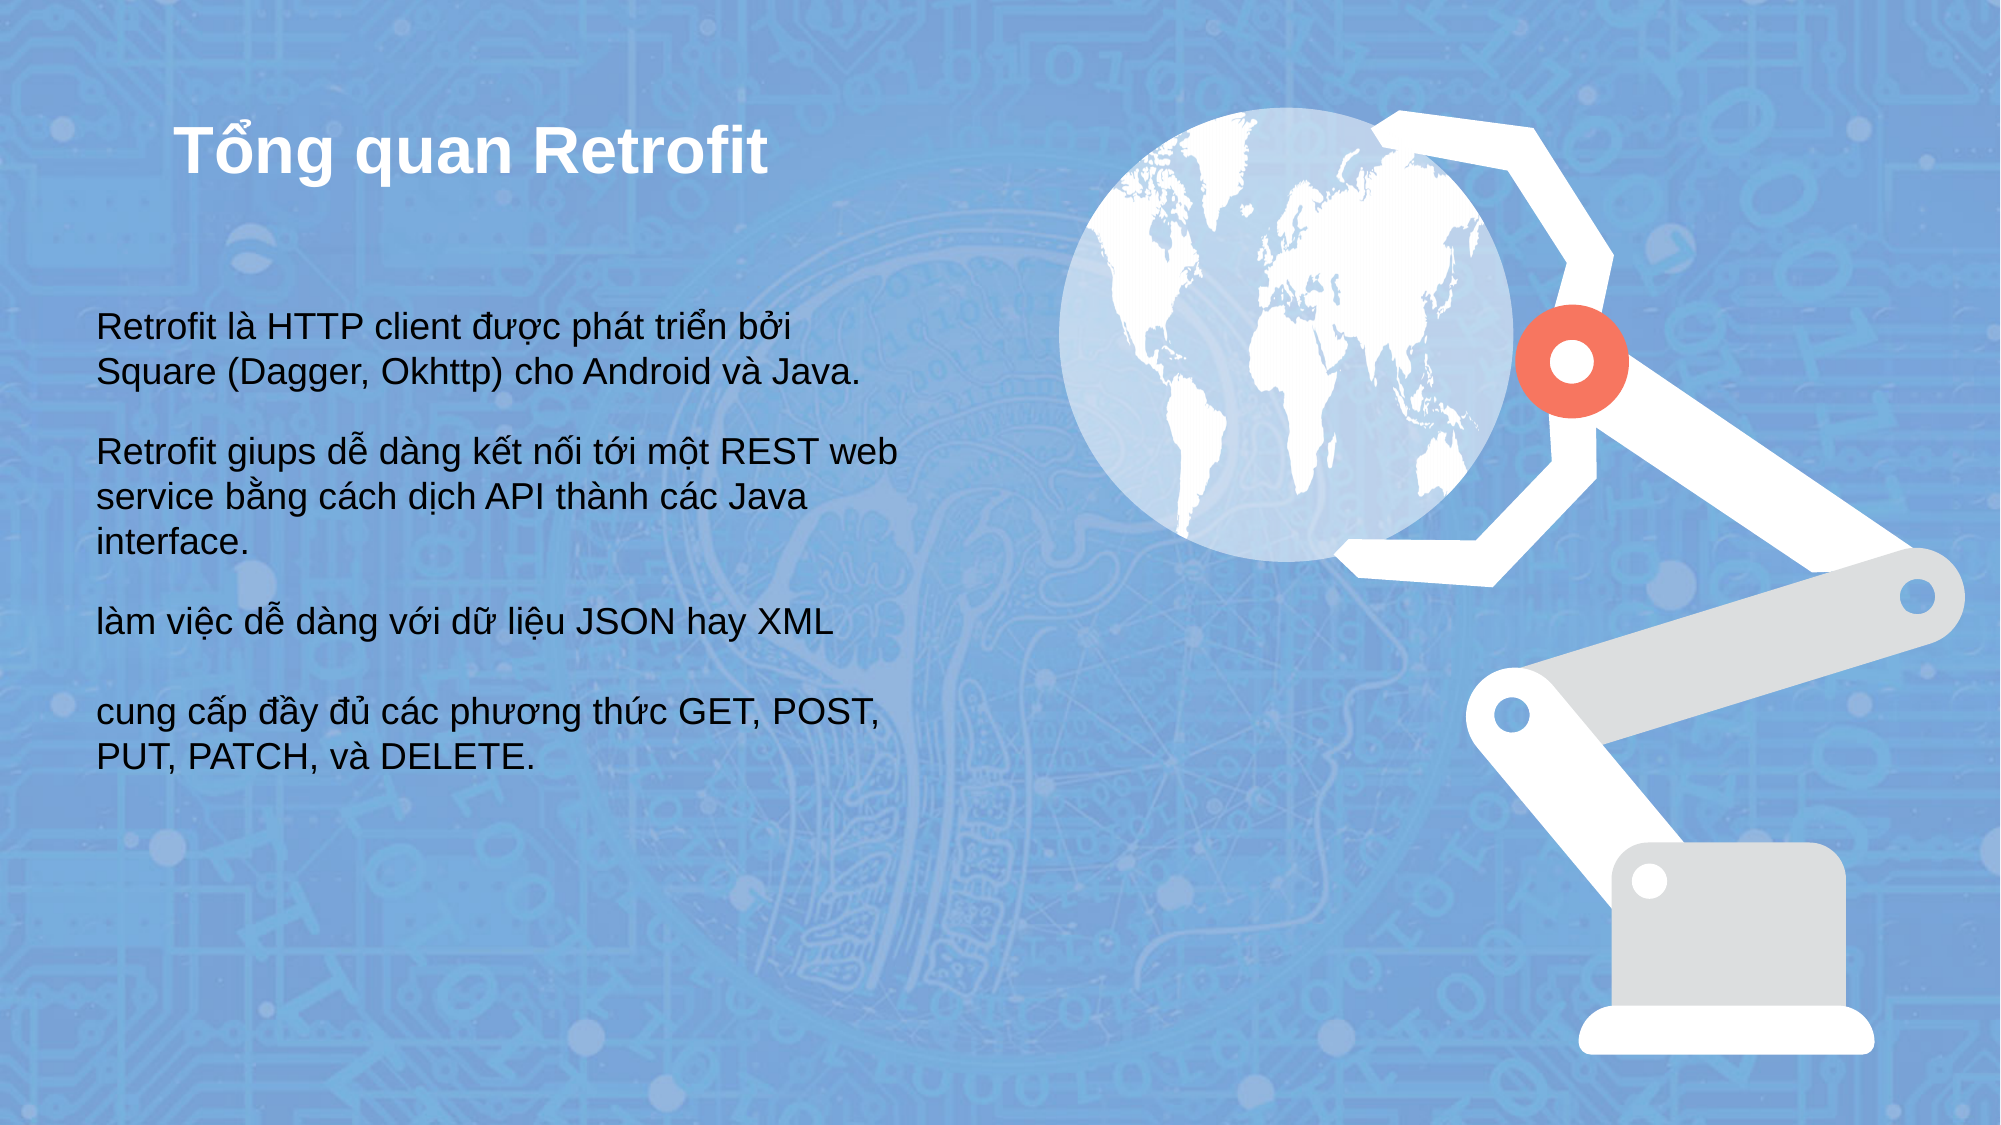

Tổng quan Retrofit

Retrofit là HTTP client được phát triển bởi Square (Dagger, Okhttp) cho Android và Java.

Retrofit giups dễ dàng kết nối tới một REST web service bằng cách dịch API thành các Java interface.

làm việc dễ dàng với dữ liệu JSON hay XML

cung cấp đầy đủ các phương thức GET, POST, PUT, PATCH, và DELETE.